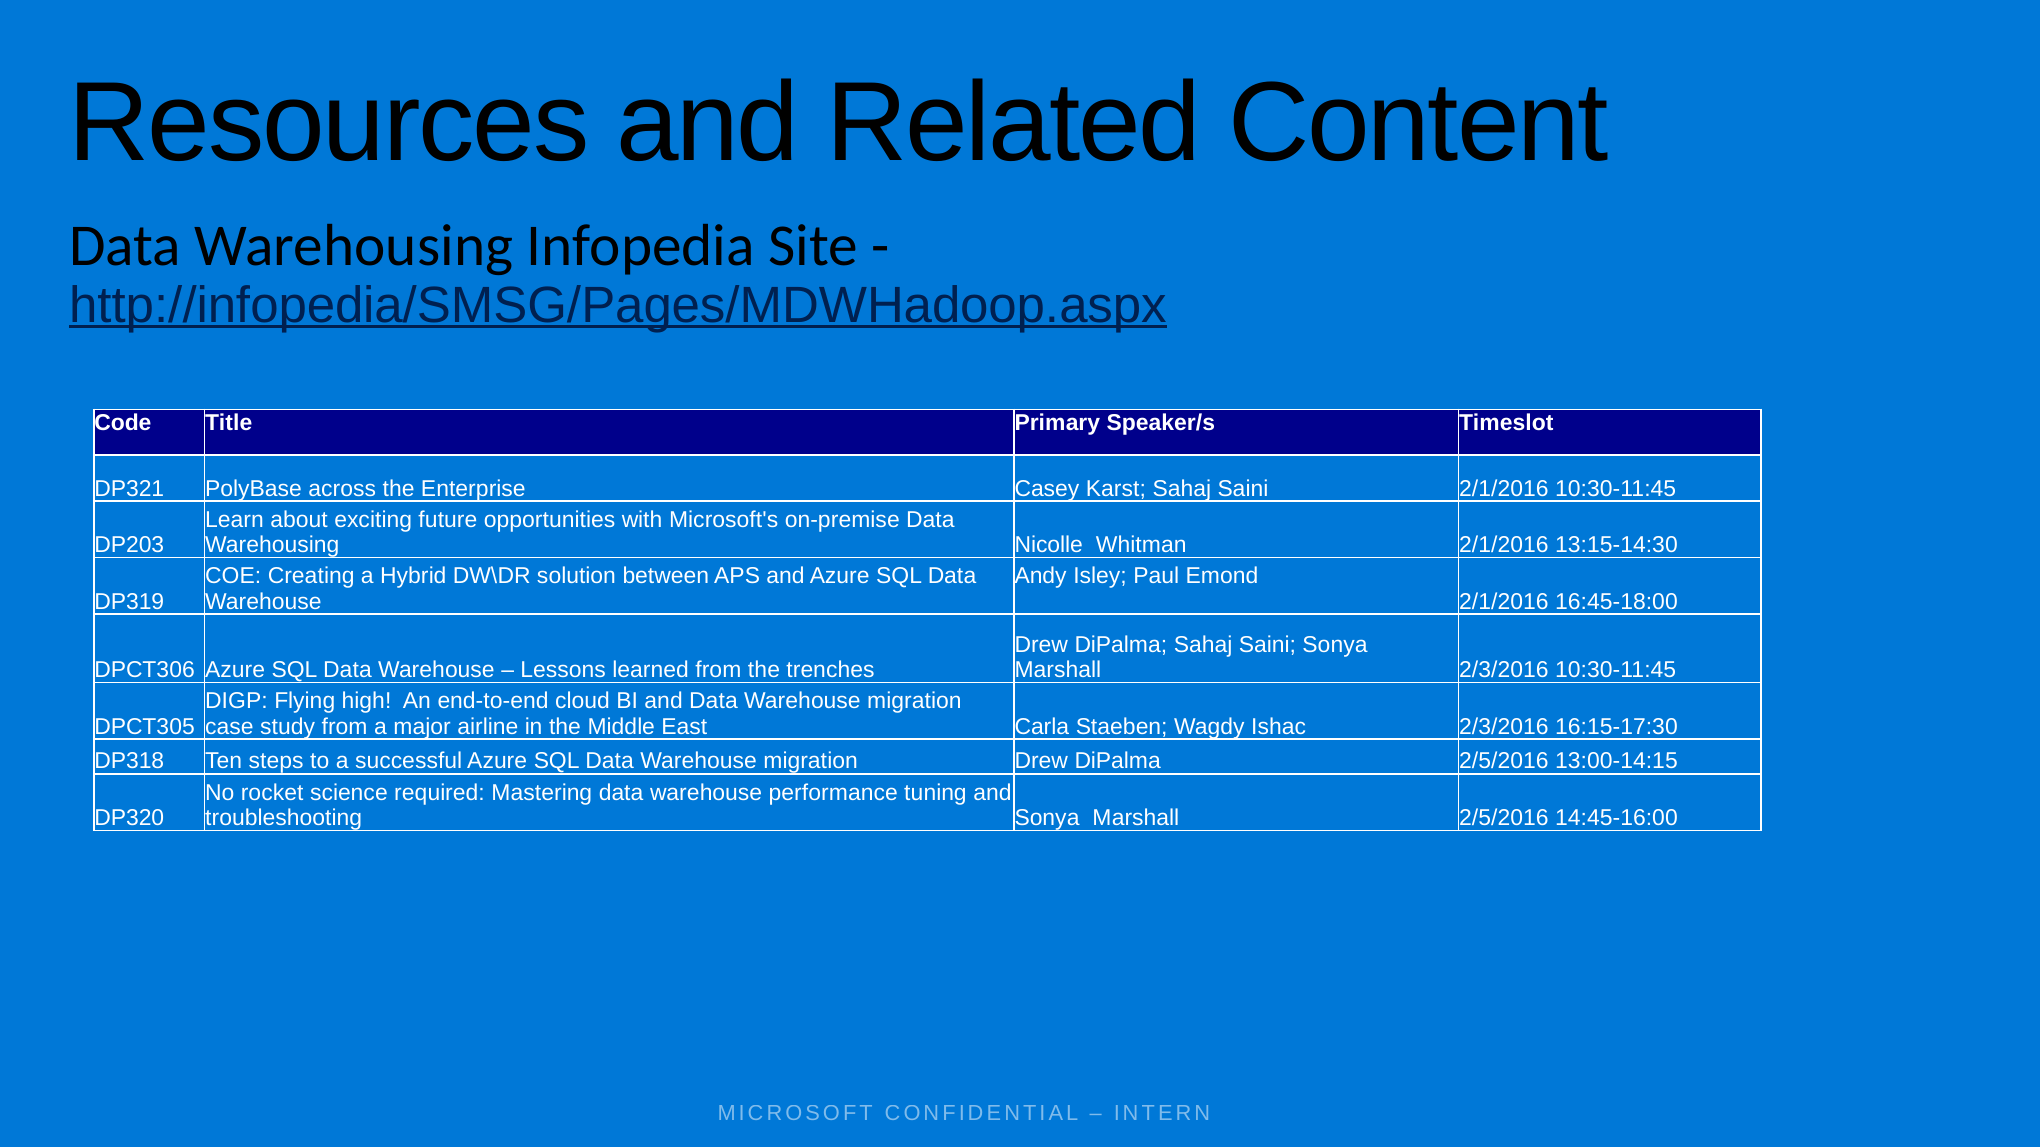

# Resources and Related Content
Data Warehousing Infopedia Site - http://infopedia/SMSG/Pages/MDWHadoop.aspx

| Code | Title | Primary Speaker/s | Timeslot |
| --- | --- | --- | --- |
| DP321 | PolyBase across the Enterprise | Casey Karst; Sahaj Saini | 2/1/2016 10:30-11:45 |
| DP203 | Learn about exciting future opportunities with Microsoft's on-premise Data Warehousing | Nicolle Whitman | 2/1/2016 13:15-14:30 |
| DP319 | COE: Creating a Hybrid DW\DR solution between APS and Azure SQL Data Warehouse | Andy Isley; Paul Emond | 2/1/2016 16:45-18:00 |
| DPCT306 | Azure SQL Data Warehouse – Lessons learned from the trenches | Drew DiPalma; Sahaj Saini; Sonya Marshall | 2/3/2016 10:30-11:45 |
| DPCT305 | DIGP: Flying high! An end-to-end cloud BI and Data Warehouse migration case study from a major airline in the Middle East | Carla Staeben; Wagdy Ishac | 2/3/2016 16:15-17:30 |
| DP318 | Ten steps to a successful Azure SQL Data Warehouse migration | Drew DiPalma | 2/5/2016 13:00-14:15 |
| DP320 | No rocket science required: Mastering data warehouse performance tuning and troubleshooting | Sonya Marshall | 2/5/2016 14:45-16:00 |